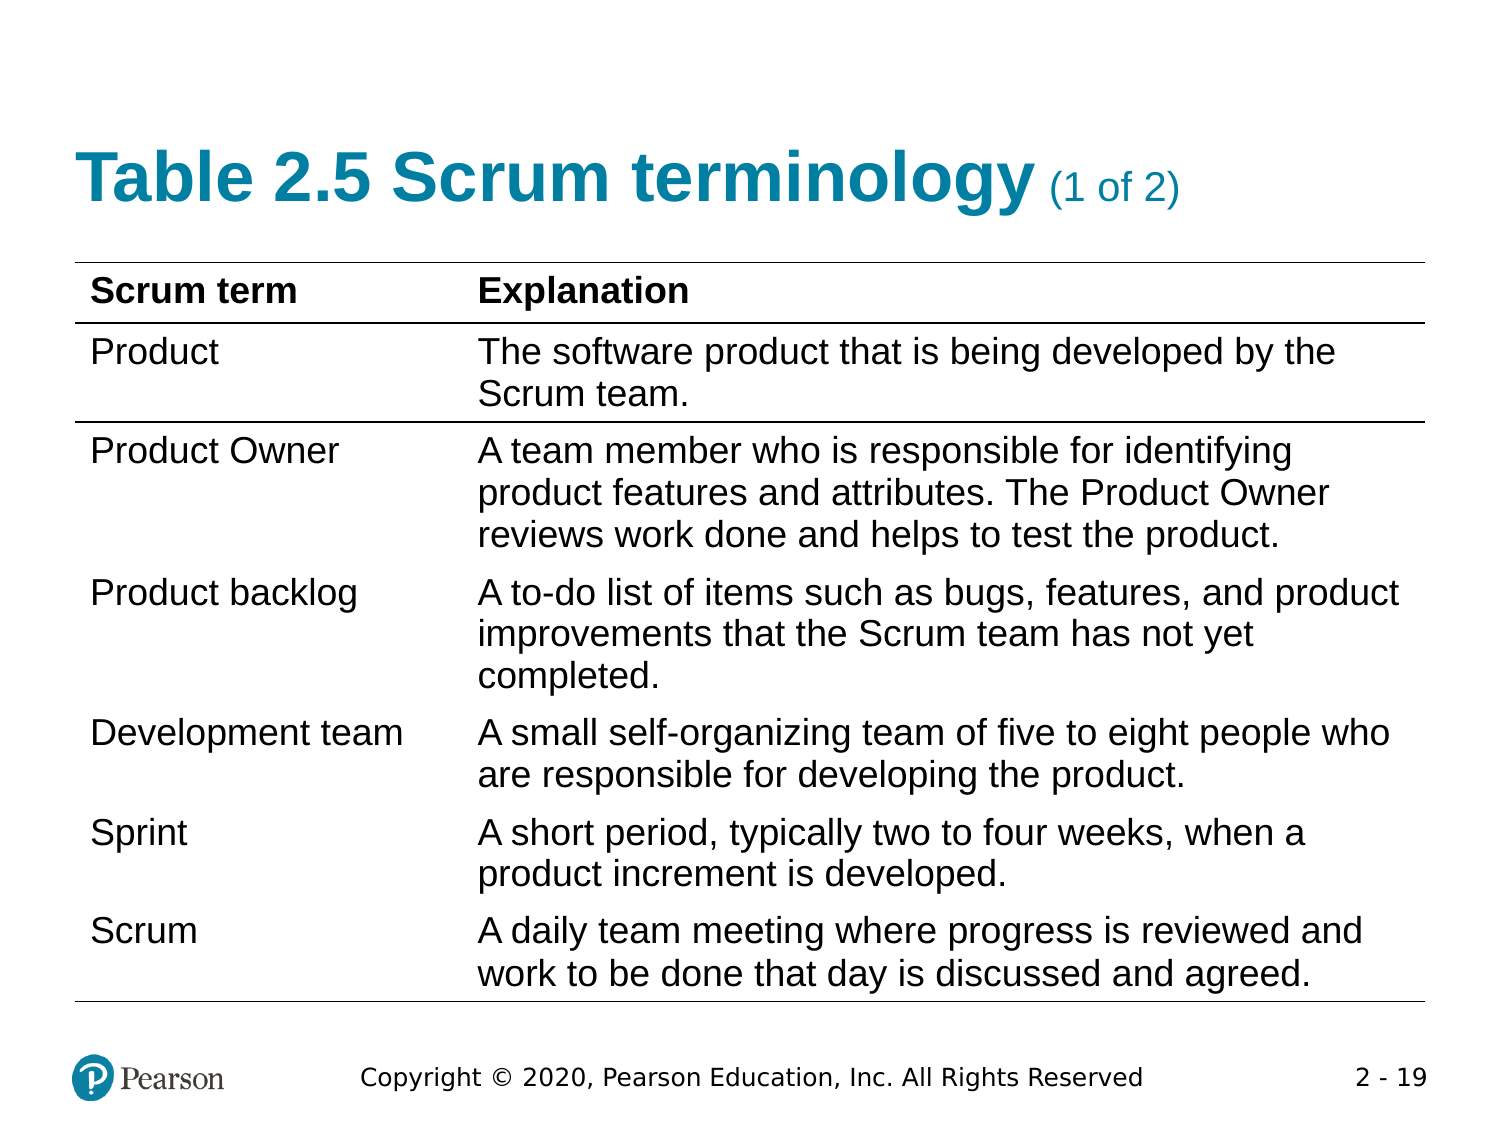

# Table 2.5 Scrum terminology (1 of 2)
| Scrum term | Explanation |
| --- | --- |
| Product | The software product that is being developed by the Scrum team. |
| Product Owner | A team member who is responsible for identifying product features and attributes. The Product Owner reviews work done and helps to test the product. |
| Product backlog | A to-do list of items such as bugs, features, and product improvements that the Scrum team has not yet completed. |
| Development team | A small self-organizing team of five to eight people who are responsible for developing the product. |
| Sprint | A short period, typically two to four weeks, when a product increment is developed. |
| Scrum | A daily team meeting where progress is reviewed and work to be done that day is discussed and agreed. |